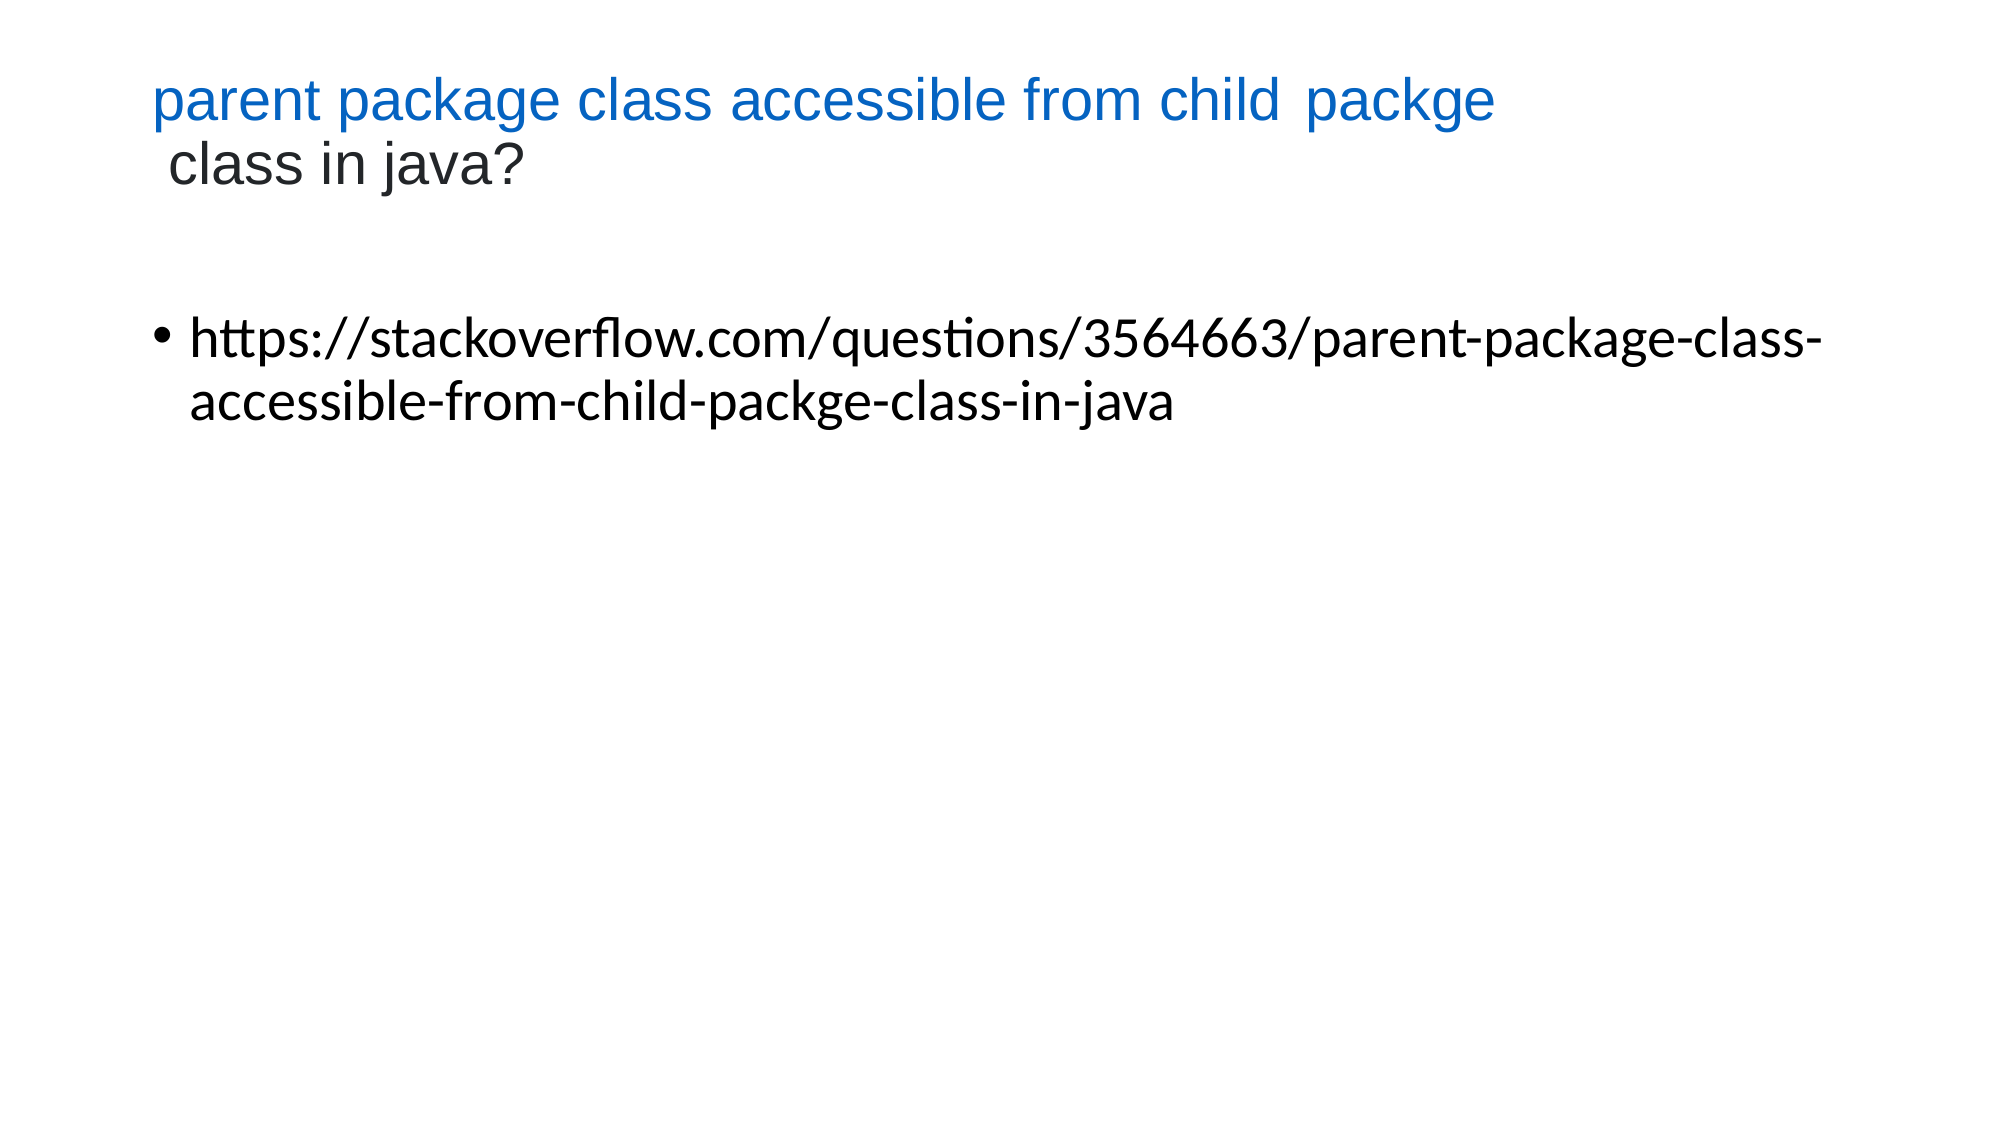

# parent package class accessible from child packge class in java?
https://stackoverflow.com/questions/3564663/parent-package-class-accessible-from-child-packge-class-in-java